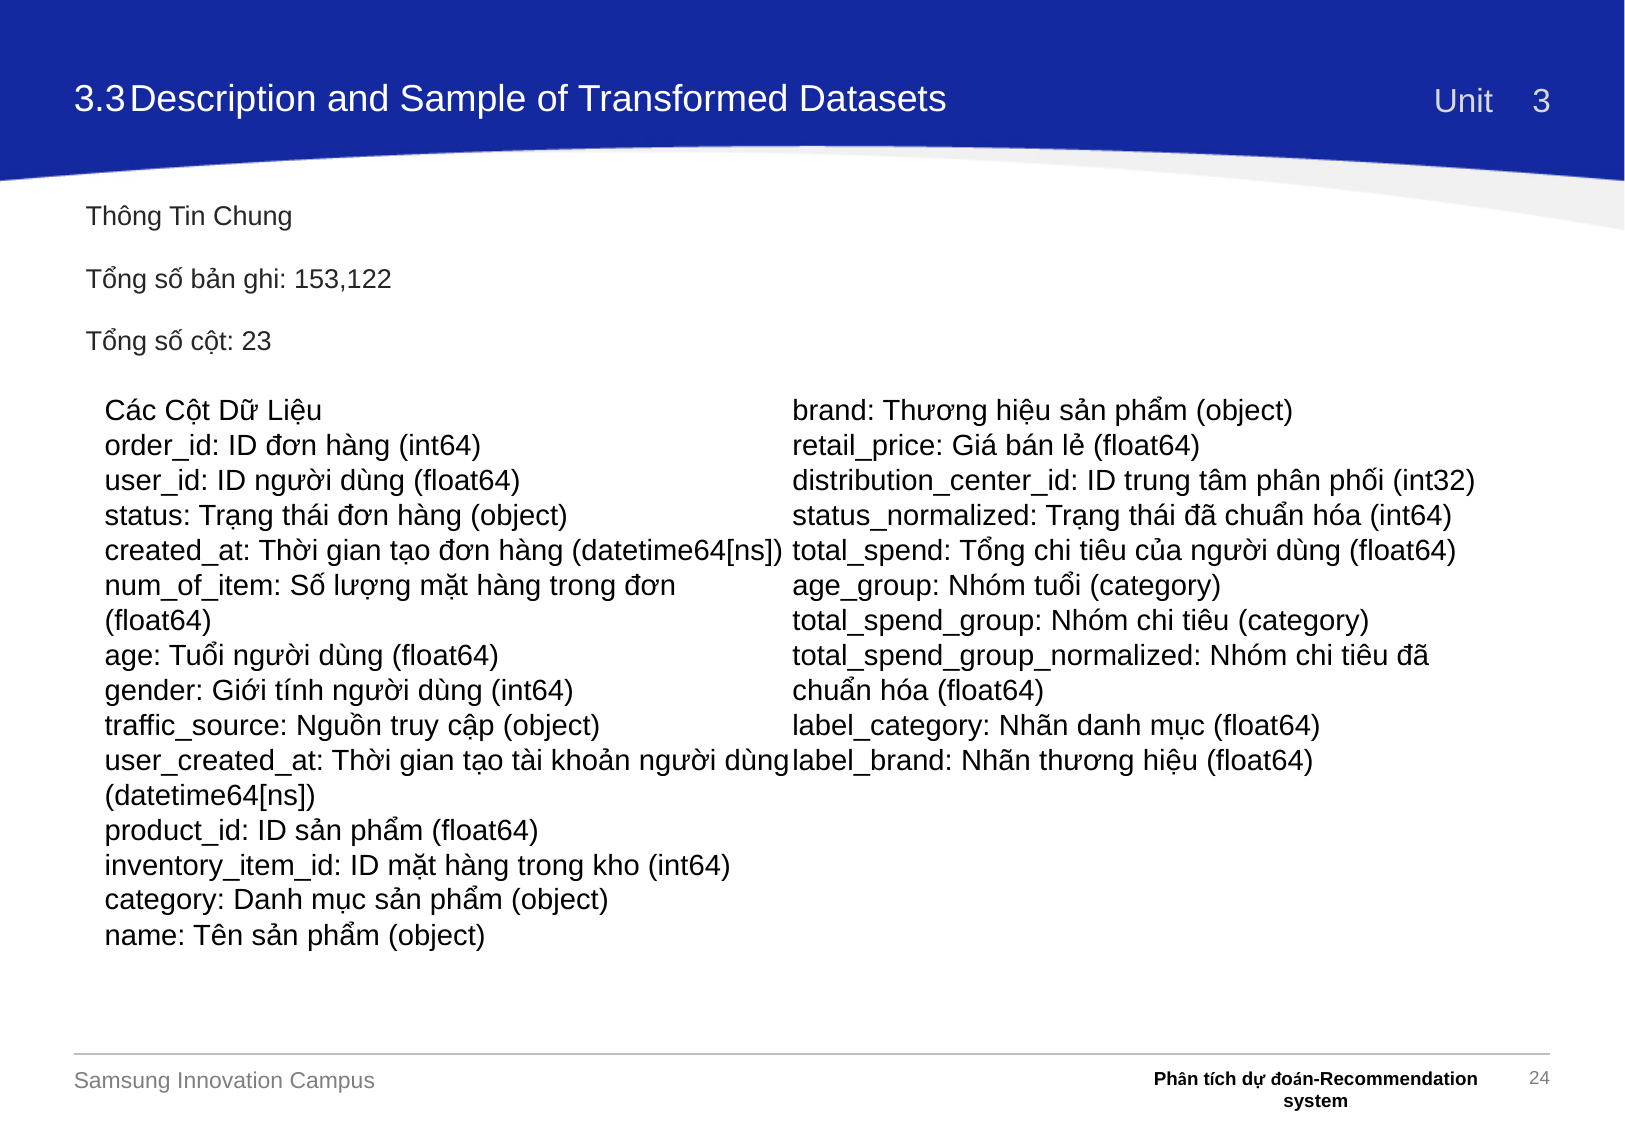

3.3
Description and Sample of Transformed Datasets
Unit
3
Thông Tin Chung
Tổng số bản ghi: 153,122
Tổng số cột: 23
Các Cột Dữ Liệu
order_id: ID đơn hàng (int64)
user_id: ID người dùng (float64)
status: Trạng thái đơn hàng (object)
created_at: Thời gian tạo đơn hàng (datetime64[ns])
num_of_item: Số lượng mặt hàng trong đơn (float64)
age: Tuổi người dùng (float64)
gender: Giới tính người dùng (int64)
traffic_source: Nguồn truy cập (object)
user_created_at: Thời gian tạo tài khoản người dùng (datetime64[ns])
product_id: ID sản phẩm (float64)
inventory_item_id: ID mặt hàng trong kho (int64)
category: Danh mục sản phẩm (object)
name: Tên sản phẩm (object)
brand: Thương hiệu sản phẩm (object)
retail_price: Giá bán lẻ (float64)
distribution_center_id: ID trung tâm phân phối (int32)
status_normalized: Trạng thái đã chuẩn hóa (int64)
total_spend: Tổng chi tiêu của người dùng (float64)
age_group: Nhóm tuổi (category)
total_spend_group: Nhóm chi tiêu (category)
total_spend_group_normalized: Nhóm chi tiêu đã chuẩn hóa (float64)
label_category: Nhãn danh mục (float64)
label_brand: Nhãn thương hiệu (float64)